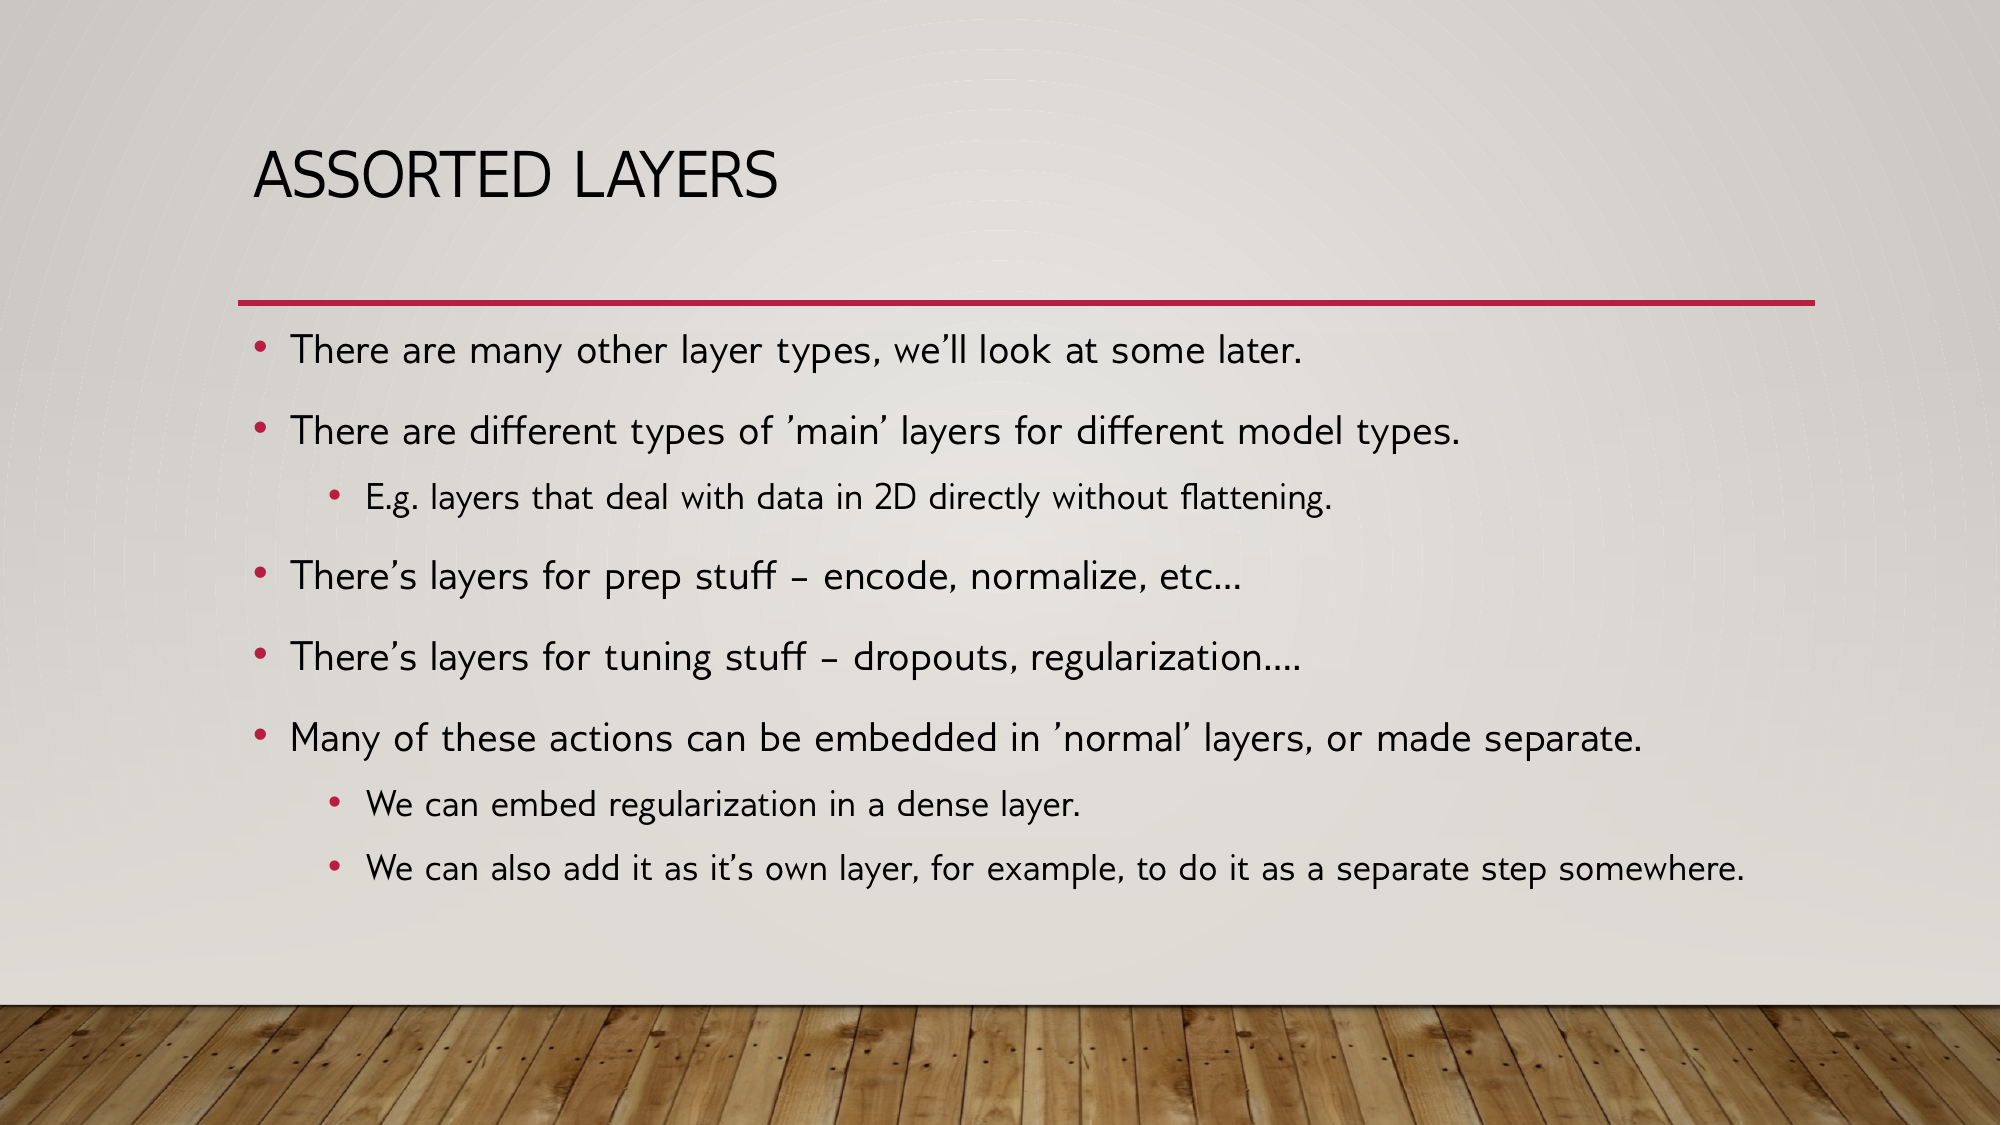

# Assorted Layers
There are many other layer types, we’ll look at some later.
There are different types of ’main’ layers for different model types.
E.g. layers that deal with data in 2D directly without flattening.
There’s layers for prep stuff – encode, normalize, etc…
There’s layers for tuning stuff – dropouts, regularization….
Many of these actions can be embedded in ’normal’ layers, or made separate.
We can embed regularization in a dense layer.
We can also add it as it’s own layer, for example, to do it as a separate step somewhere.